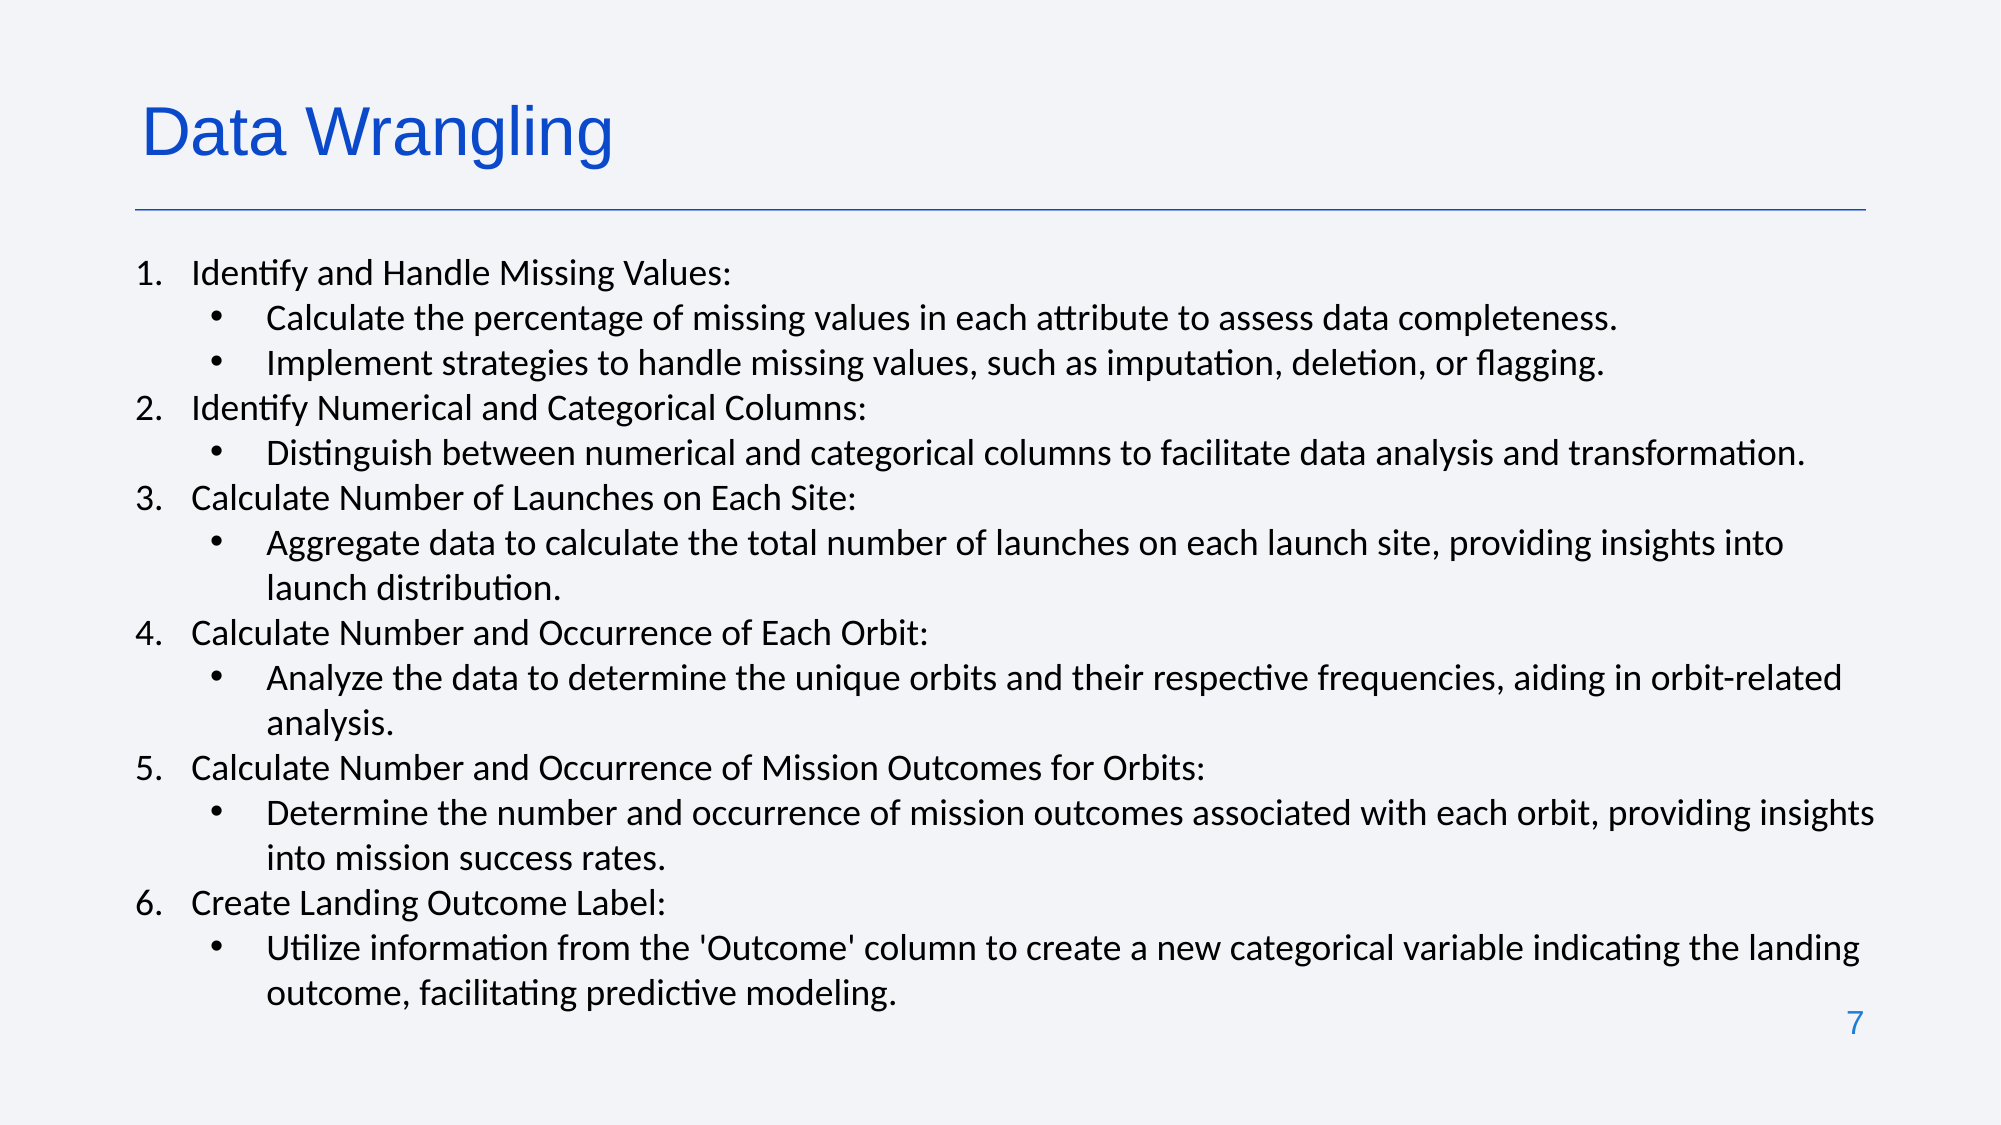

Data Wrangling
Identify and Handle Missing Values:
Calculate the percentage of missing values in each attribute to assess data completeness.
Implement strategies to handle missing values, such as imputation, deletion, or flagging.
Identify Numerical and Categorical Columns:
Distinguish between numerical and categorical columns to facilitate data analysis and transformation.
Calculate Number of Launches on Each Site:
Aggregate data to calculate the total number of launches on each launch site, providing insights into launch distribution.
Calculate Number and Occurrence of Each Orbit:
Analyze the data to determine the unique orbits and their respective frequencies, aiding in orbit-related analysis.
Calculate Number and Occurrence of Mission Outcomes for Orbits:
Determine the number and occurrence of mission outcomes associated with each orbit, providing insights into mission success rates.
Create Landing Outcome Label:
Utilize information from the 'Outcome' column to create a new categorical variable indicating the landing outcome, facilitating predictive modeling.
7